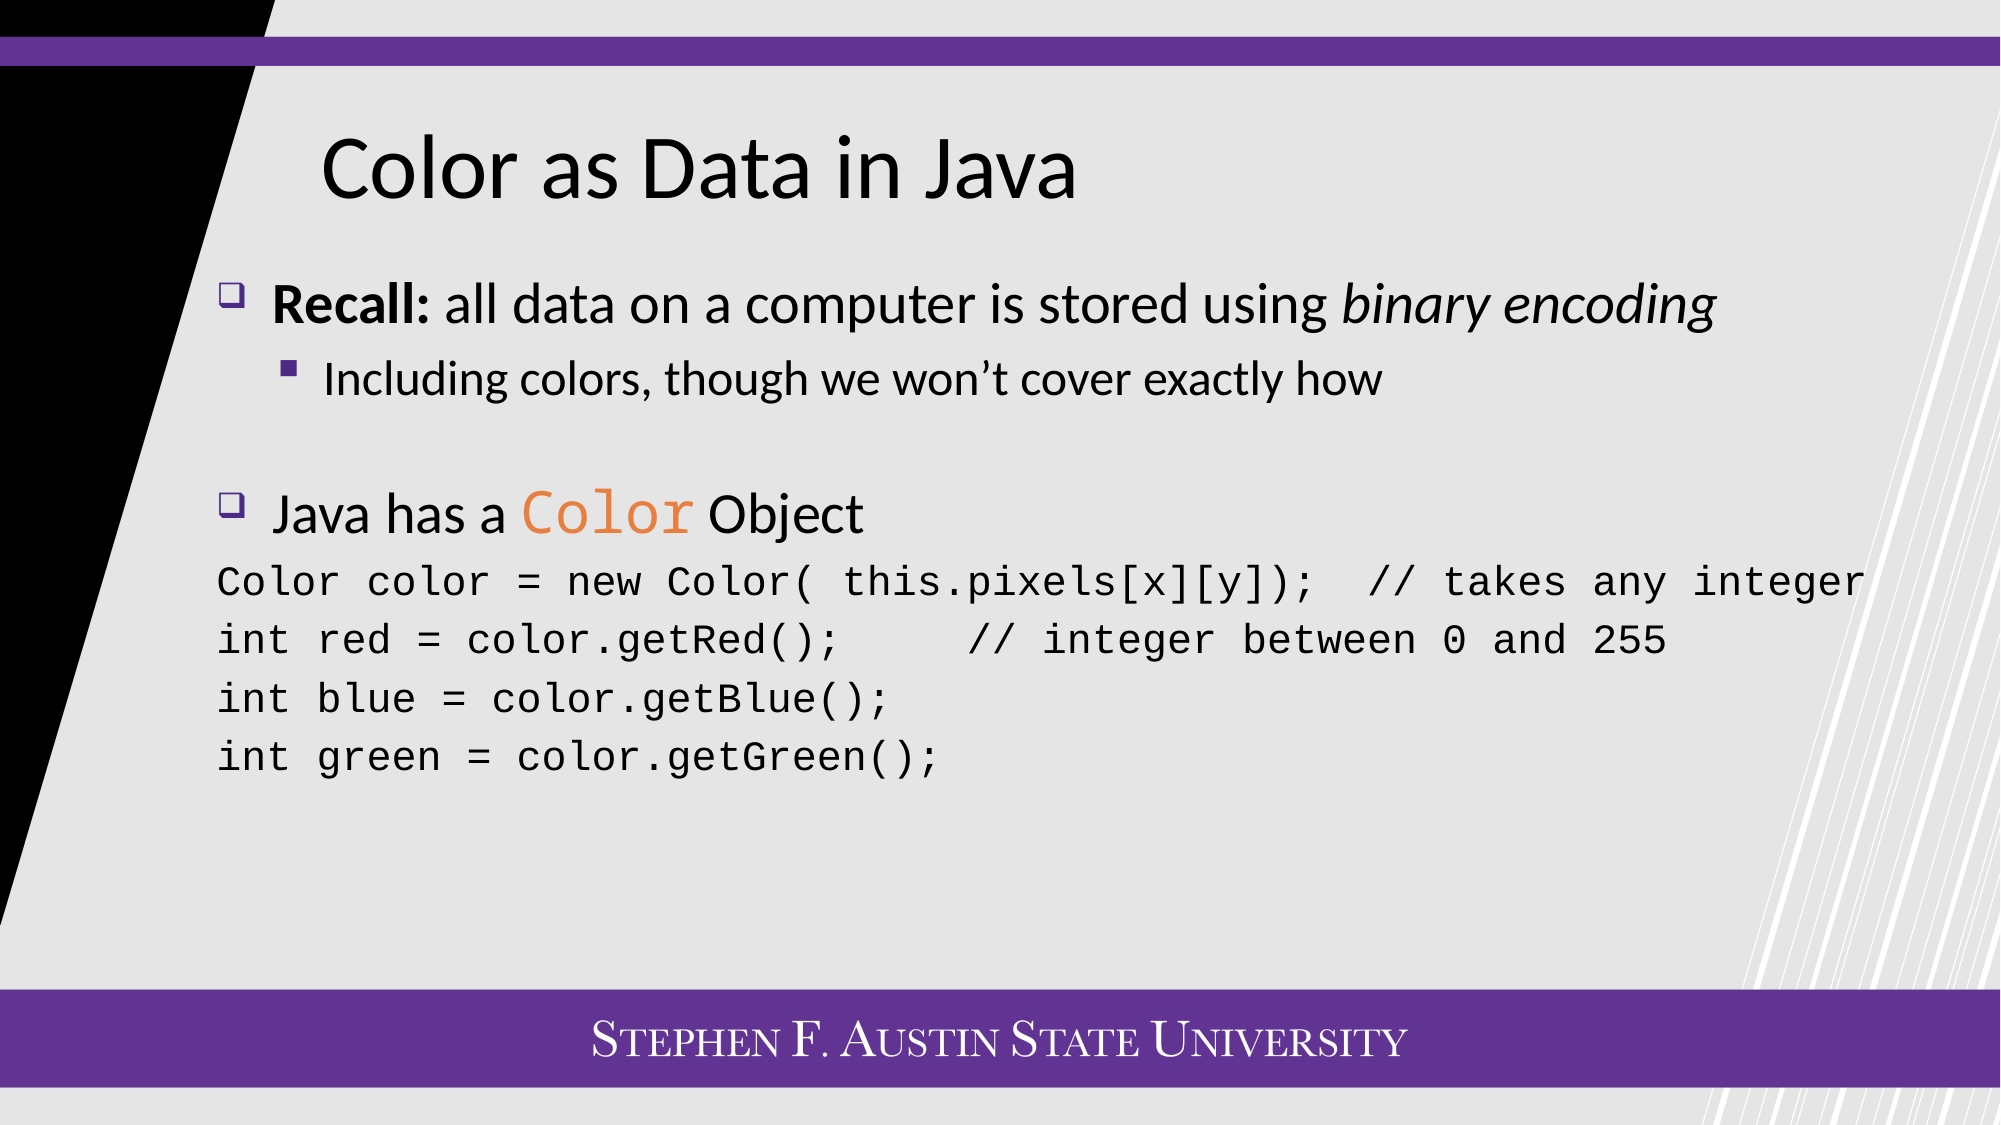

# Color as Data in Java
Recall: all data on a computer is stored using binary encoding
Including colors, though we won’t cover exactly how

Java has a Color Object
Color color = new Color( this.pixels[x][y]);  // takes any integer
int red = color.getRed();     // integer between 0 and 255
int blue = color.getBlue();
int green = color.getGreen();